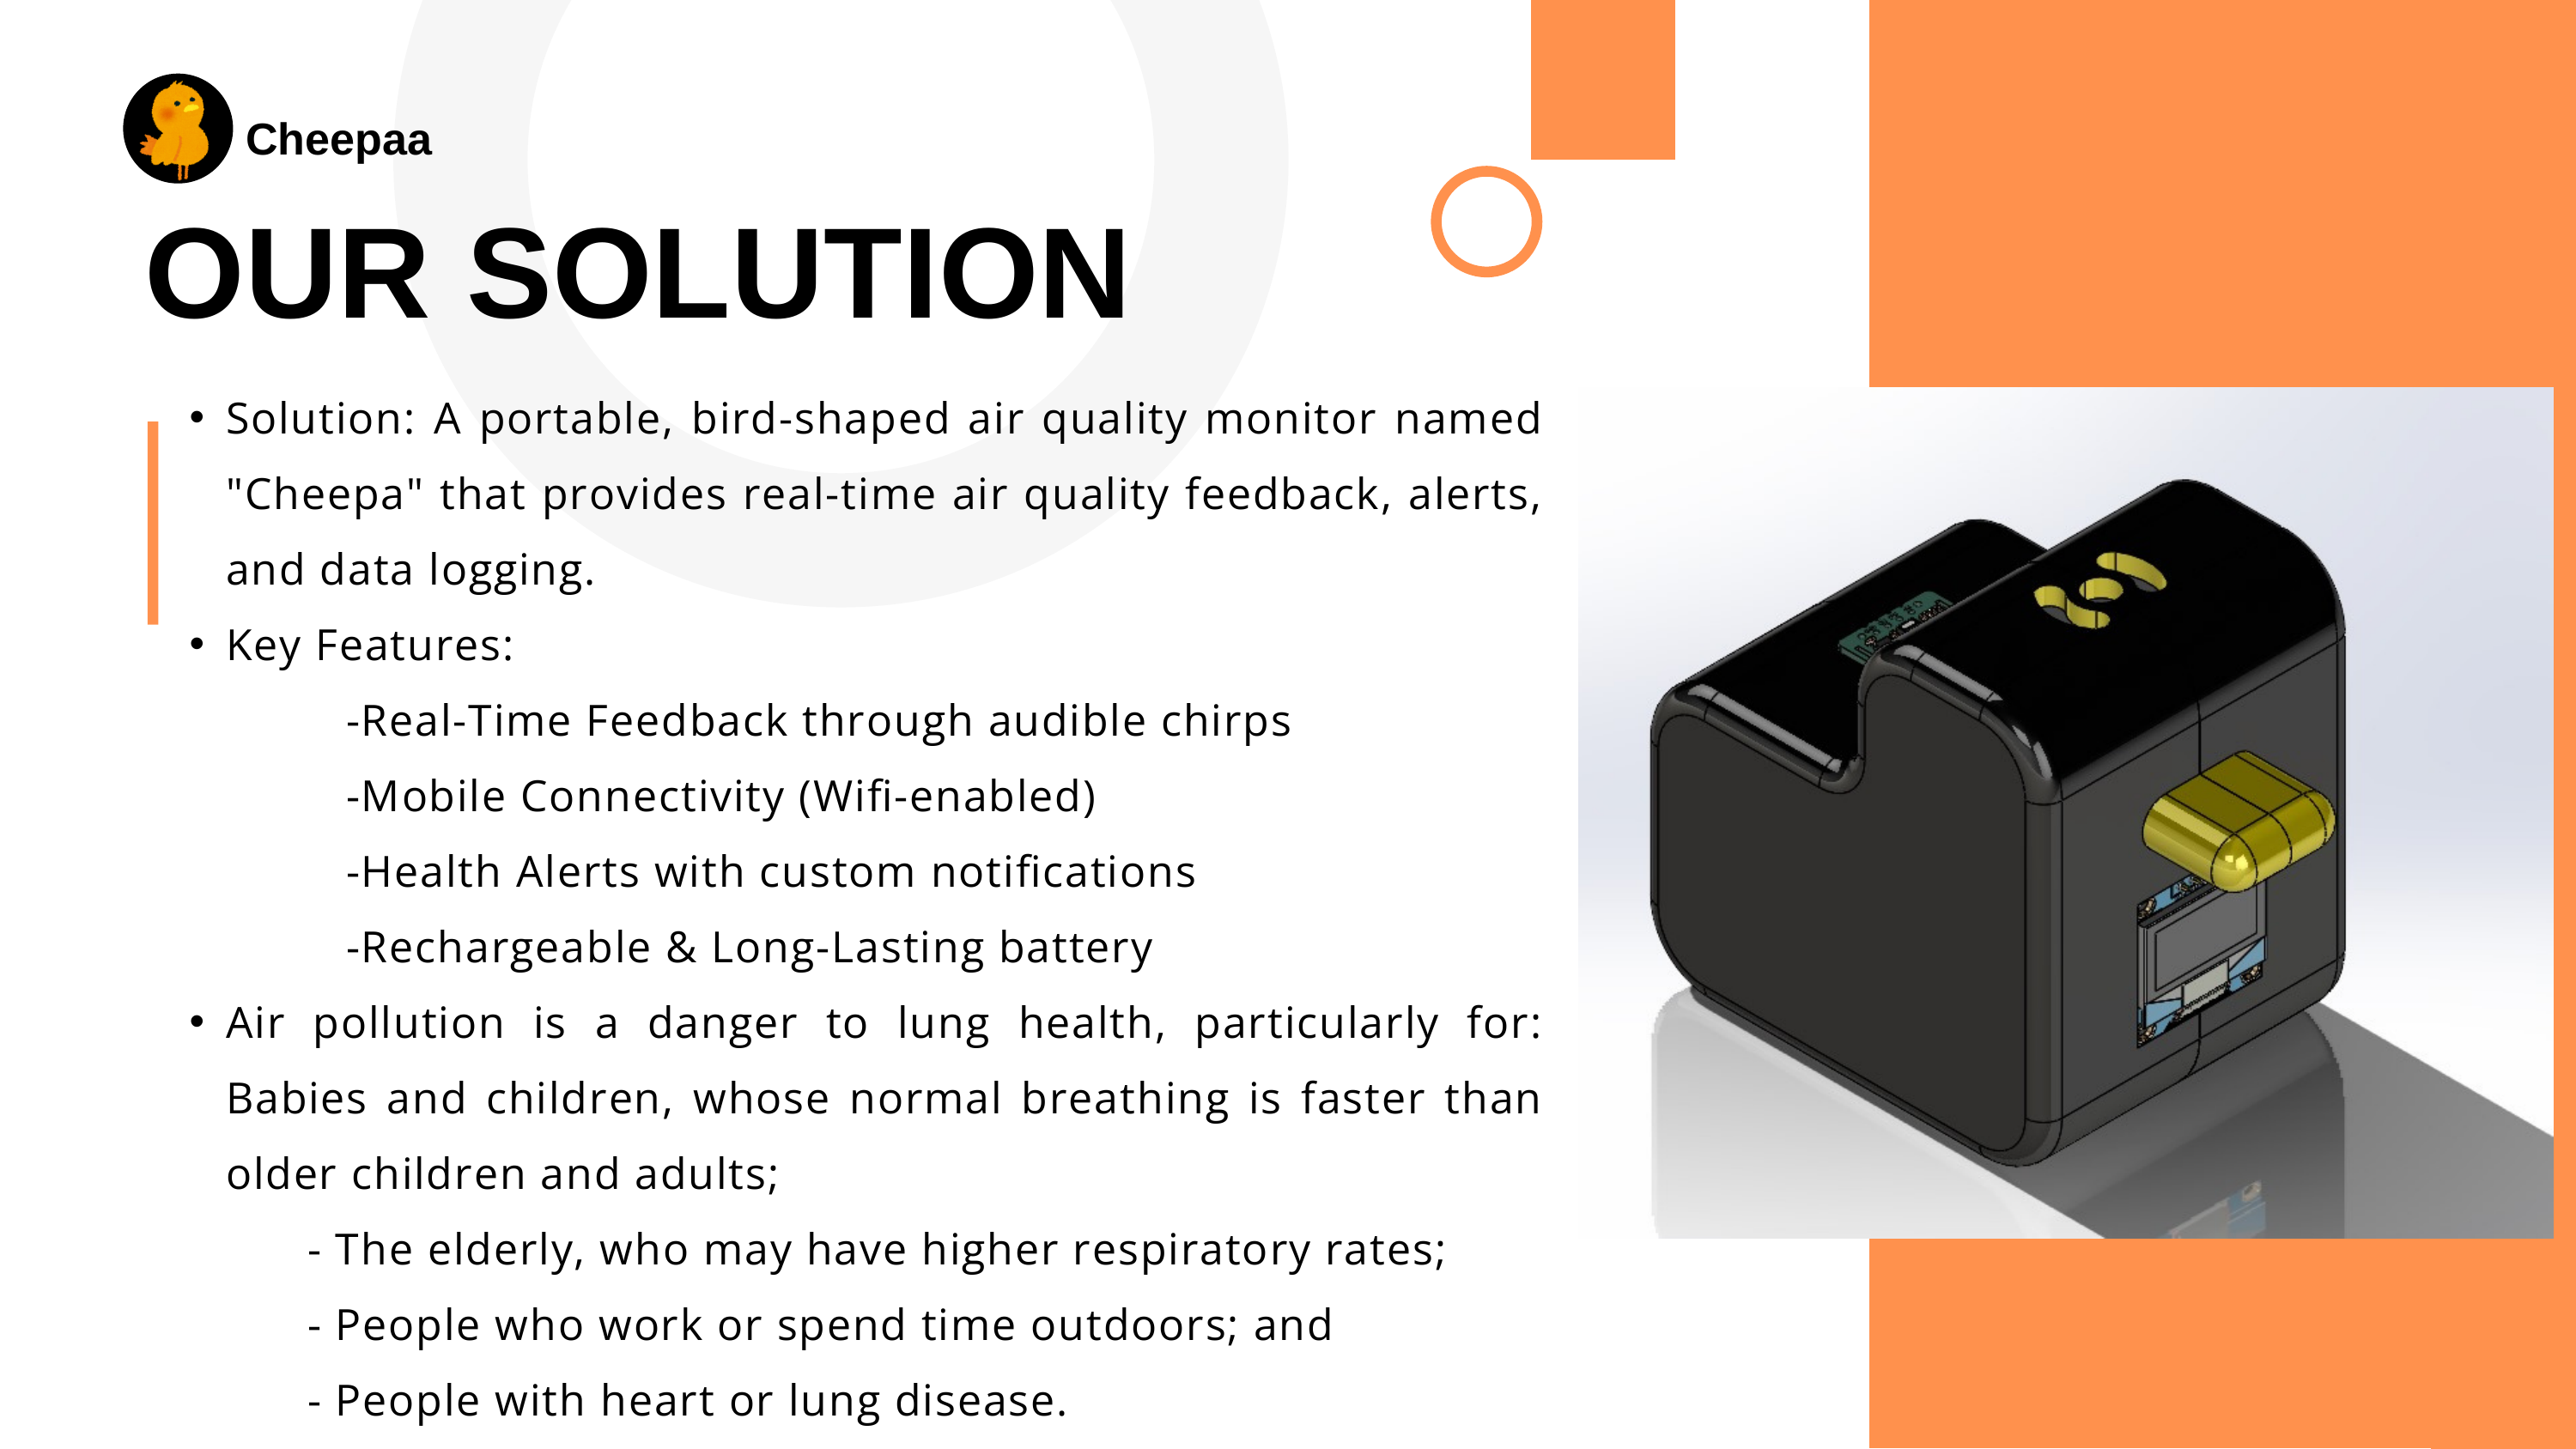

Cheepaa

OUR SOLUTION

Solution: A portable, bird-shaped air quality monitor named "Cheepa" that provides real-time air quality feedback, alerts, and data logging.
Key Features:
               -Real-Time Feedback through audible chirps
               -Mobile Connectivity (Wifi-enabled)
               -Health Alerts with custom notifications
               -Rechargeable & Long-Lasting battery
Air pollution is a danger to lung health, particularly for: Babies and children, whose normal breathing is faster than older children and adults;
            - The elderly, who may have higher respiratory rates;
            - People who work or spend time outdoors; and
            - People with heart or lung disease.